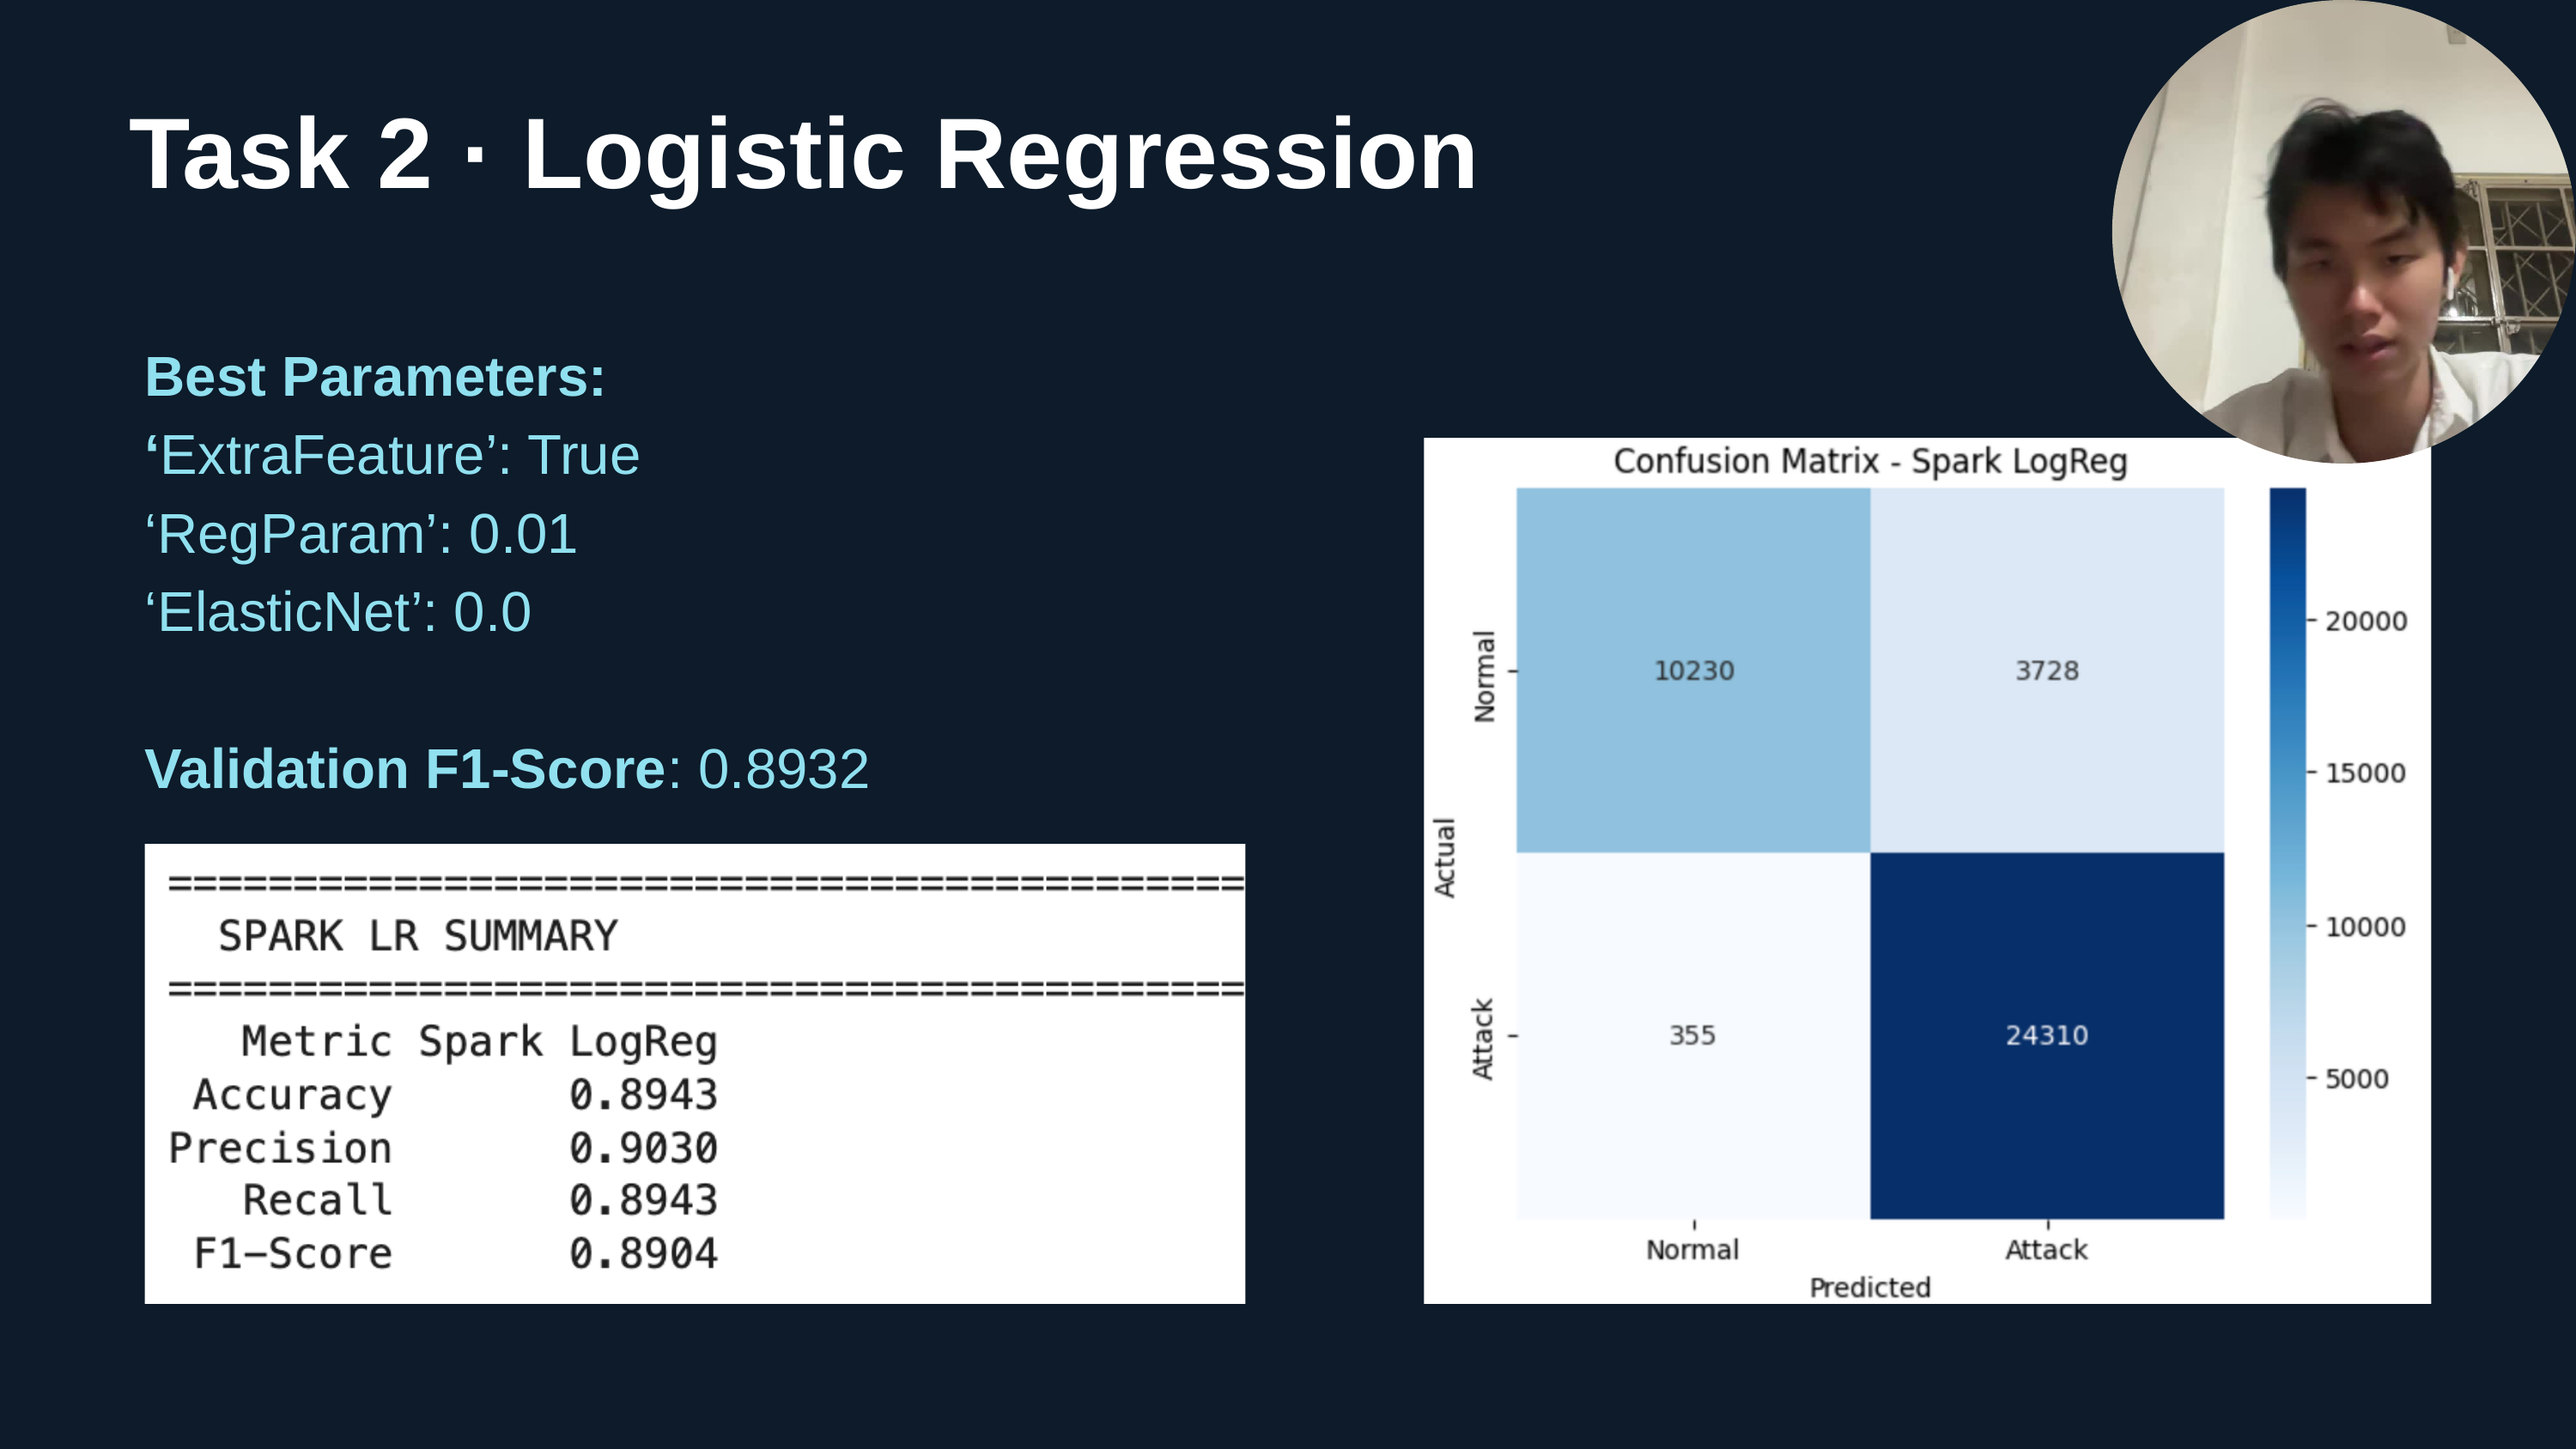

Task 2 · Logistic Regression
Best Parameters:
‘ExtraFeature’: True
‘RegParam’: 0.01
‘ElasticNet’: 0.0

Validation F1-Score: 0.8932